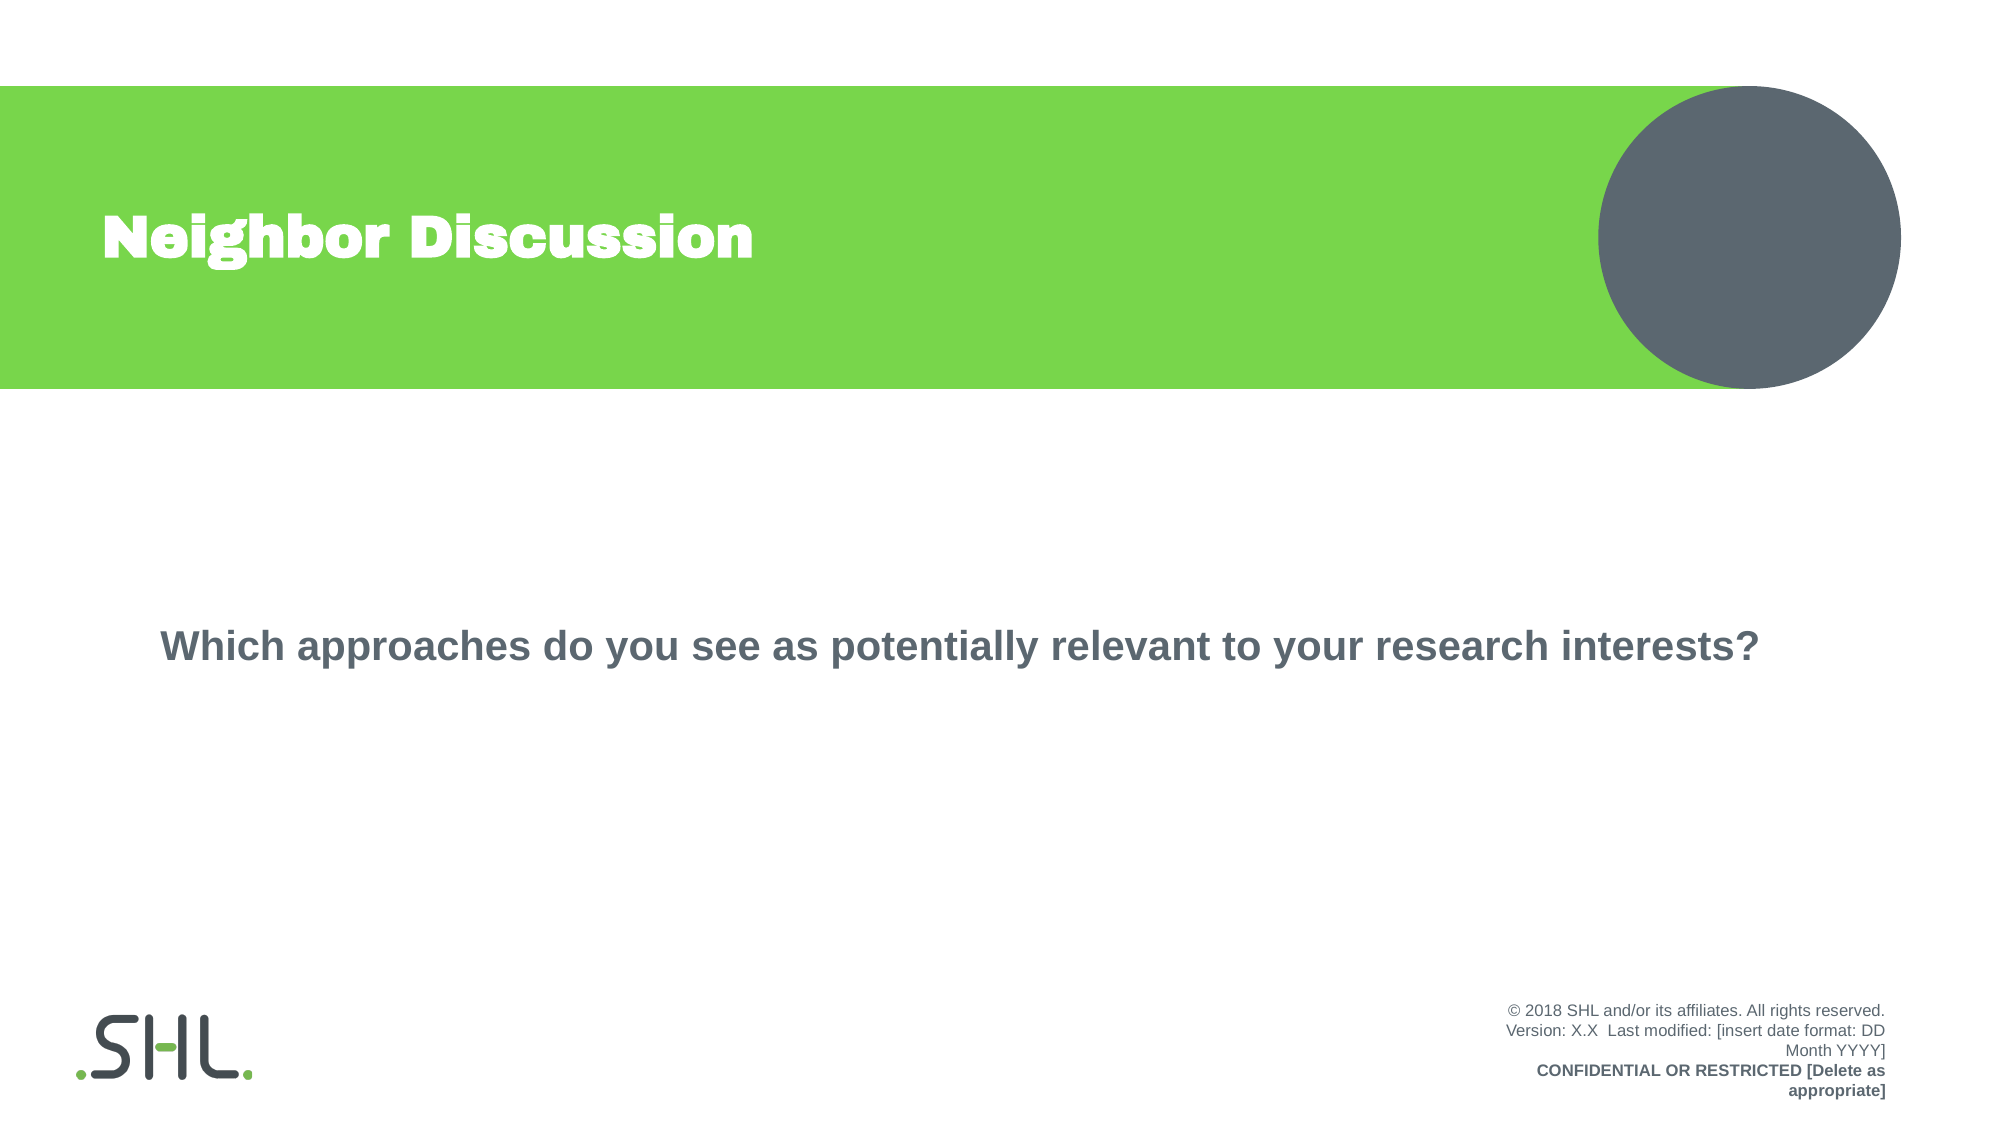

Neighbor Discussion
Which approaches do you see as potentially relevant to your research interests?
© 2018 SHL and/or its affiliates. All rights reserved.
Version: X.X  Last modified: [insert date format: DD Month YYYY]
CONFIDENTIAL OR RESTRICTED [Delete as appropriate]